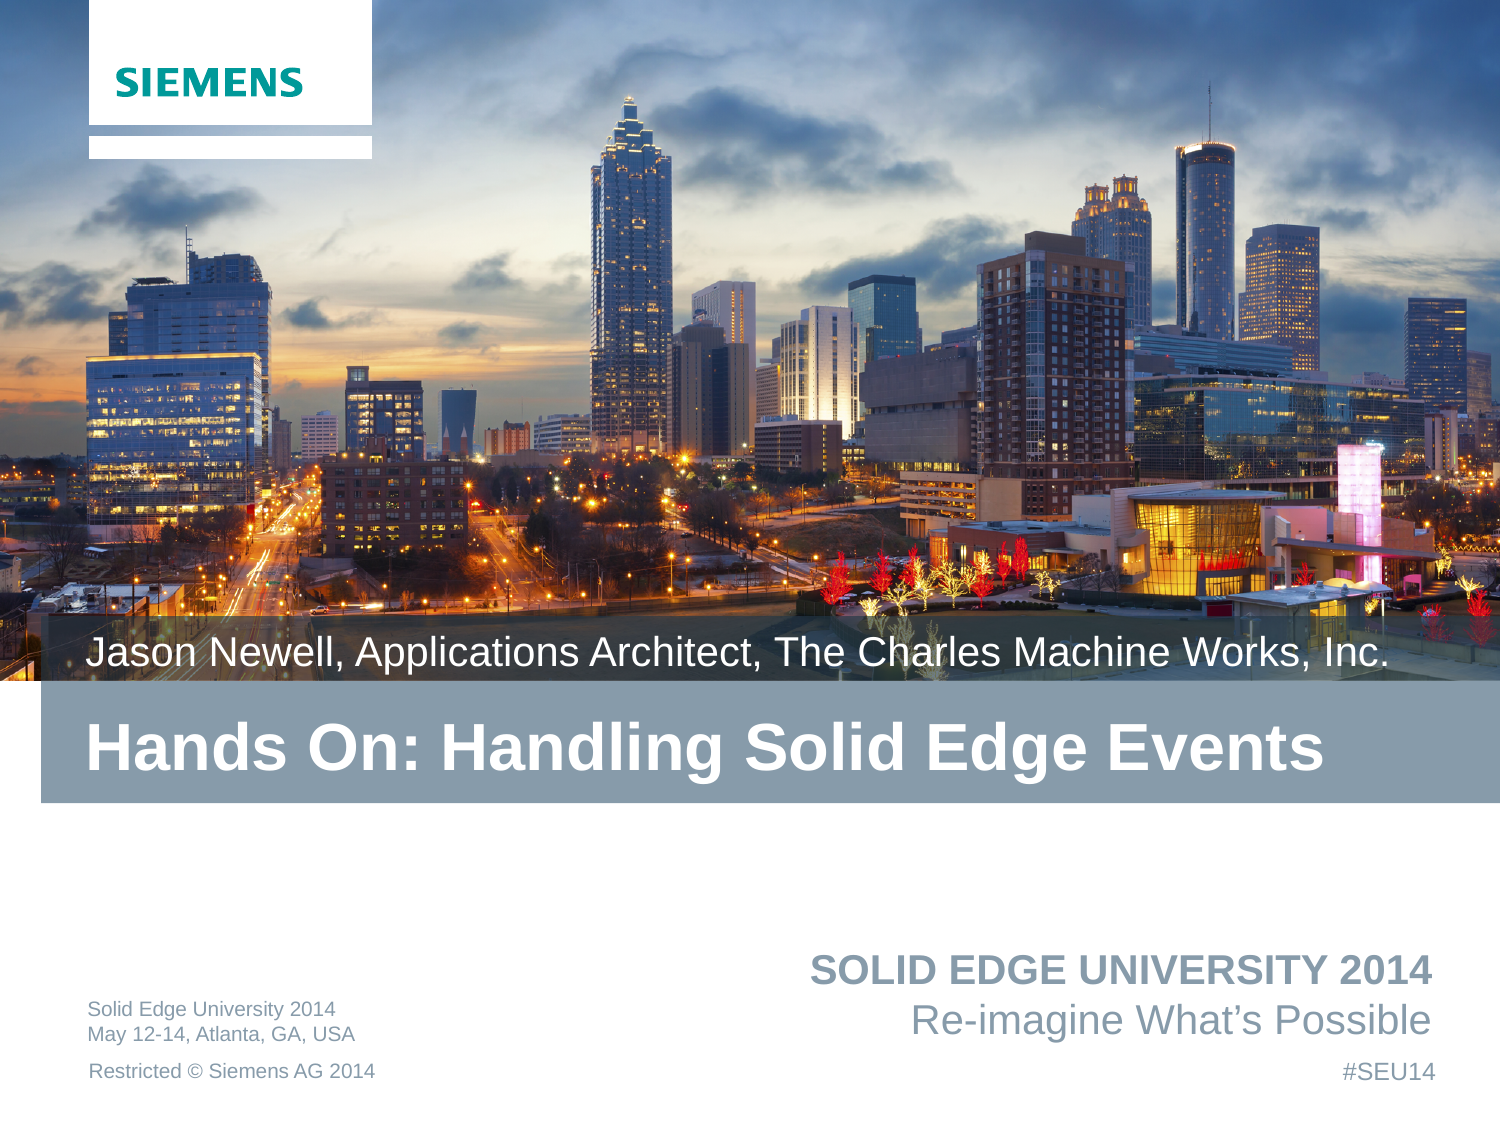

Jason Newell, Applications Architect, The Charles Machine Works, Inc.
# Hands On: Handling Solid Edge Events